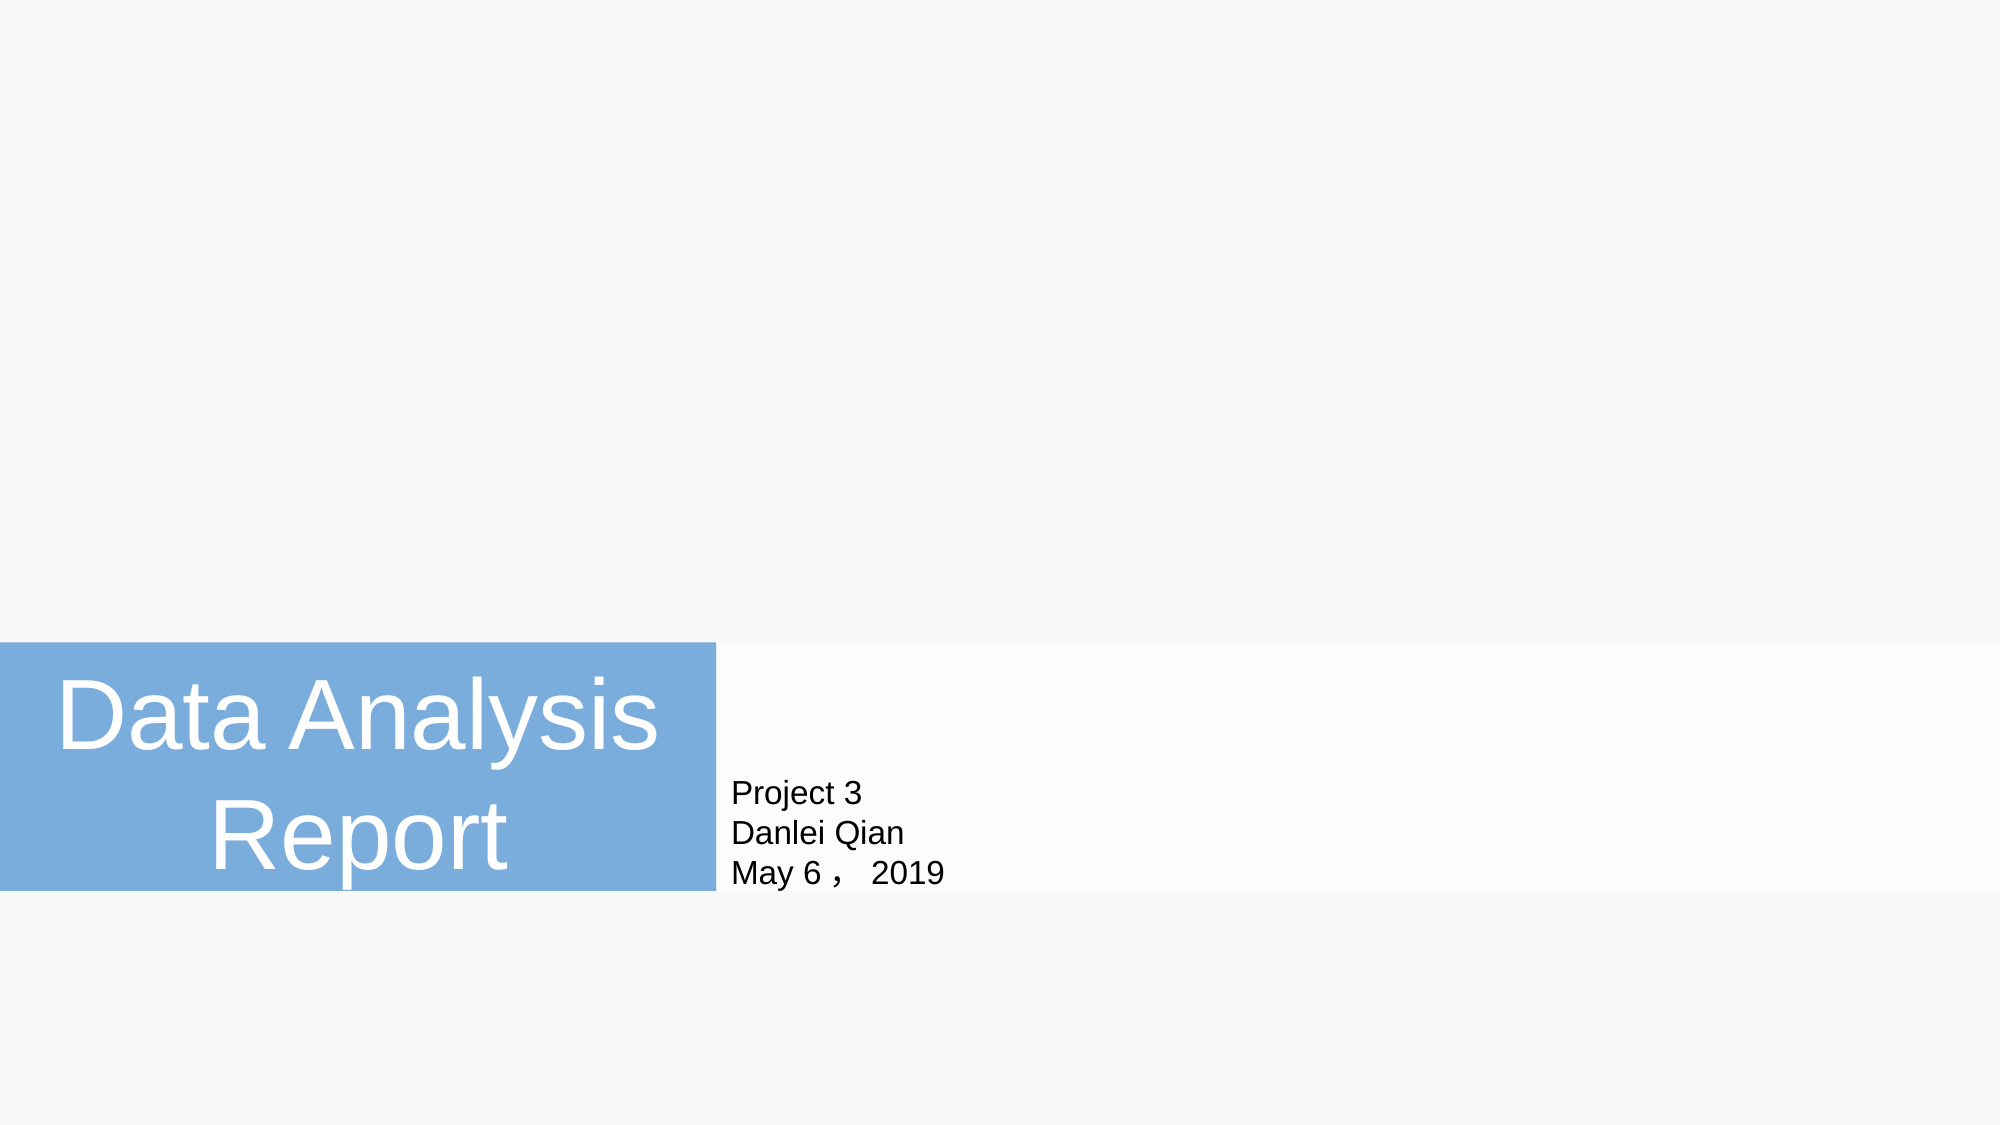

Data Analysis Report

Project 3
Danlei Qian
May 6，2019